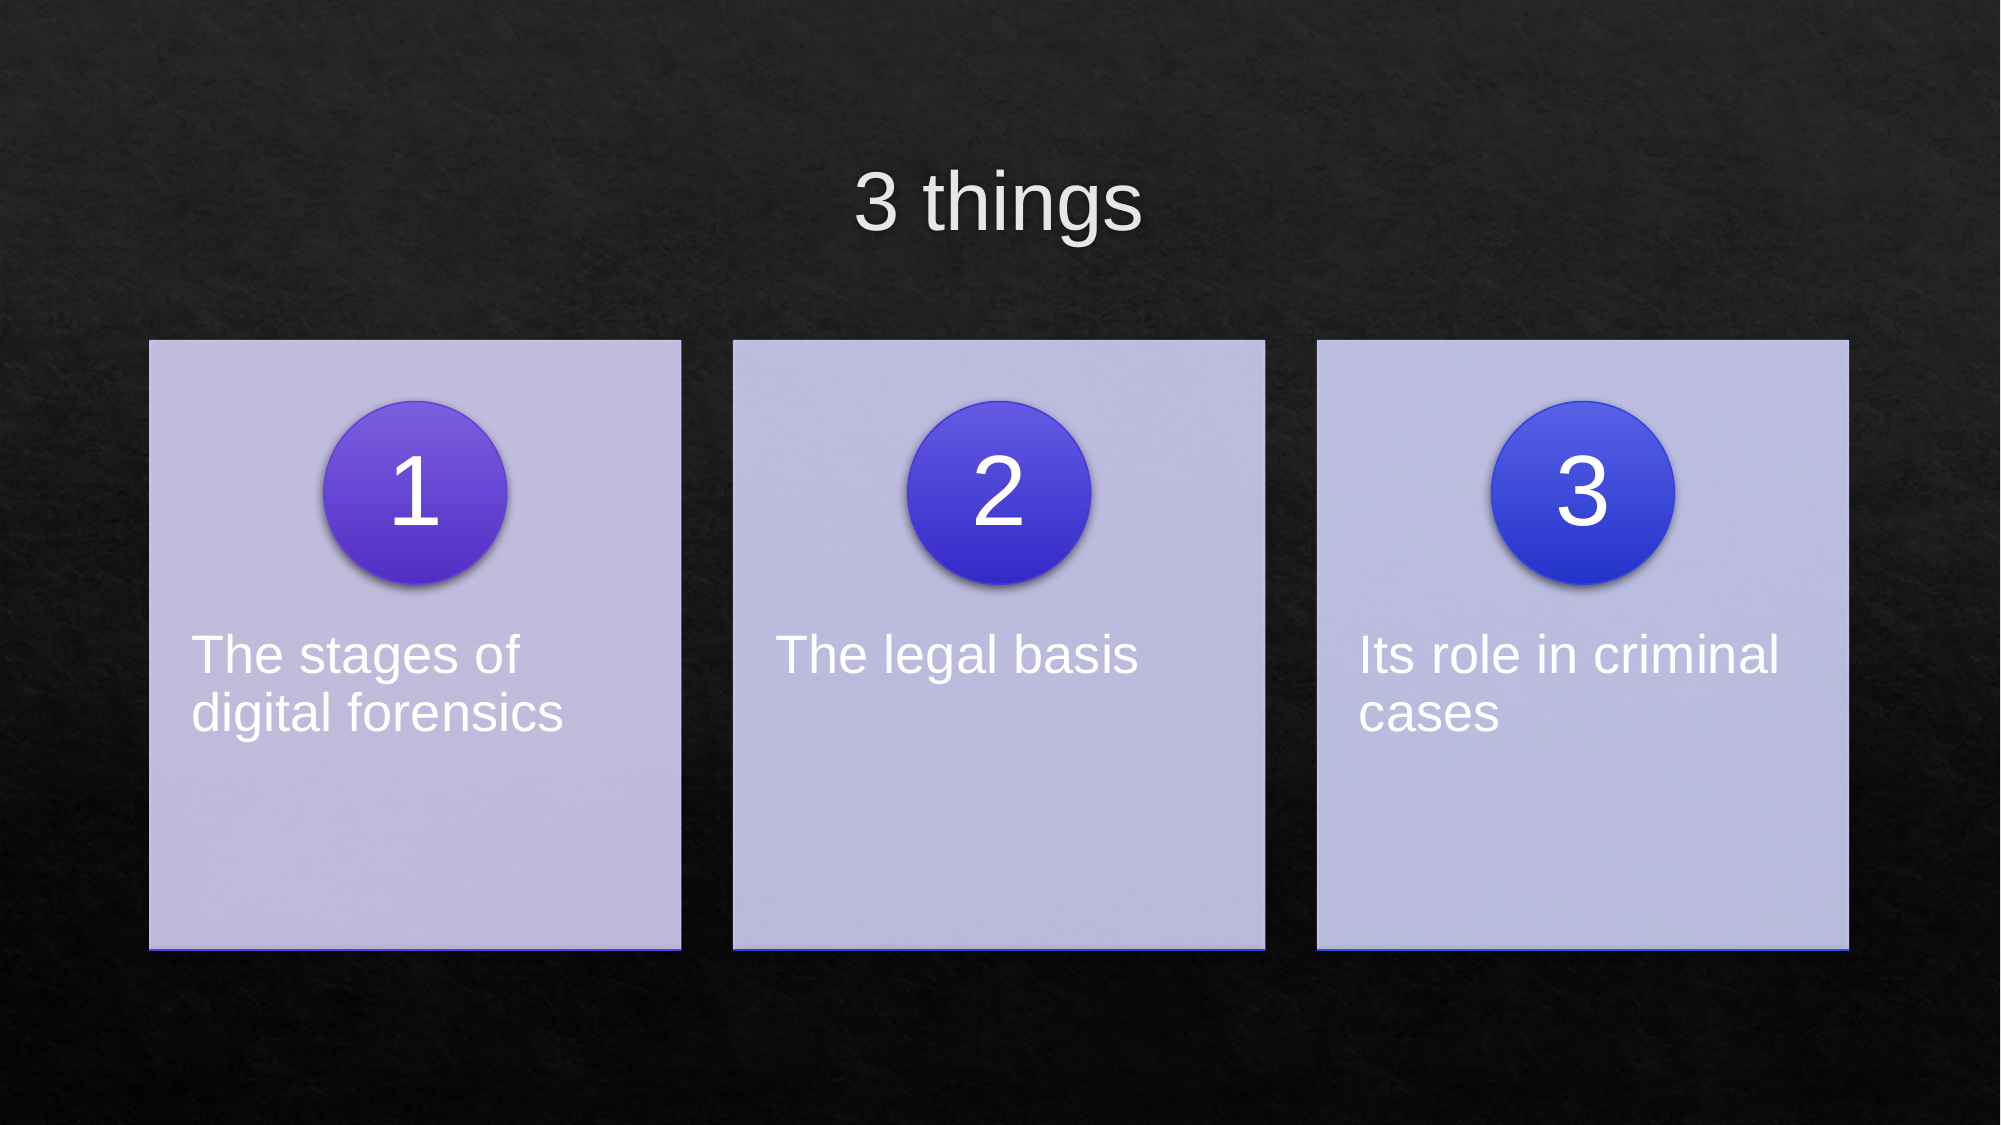

# 3 things
The stages of digital forensics
1
The legal basis
2
Its role in criminal cases
3